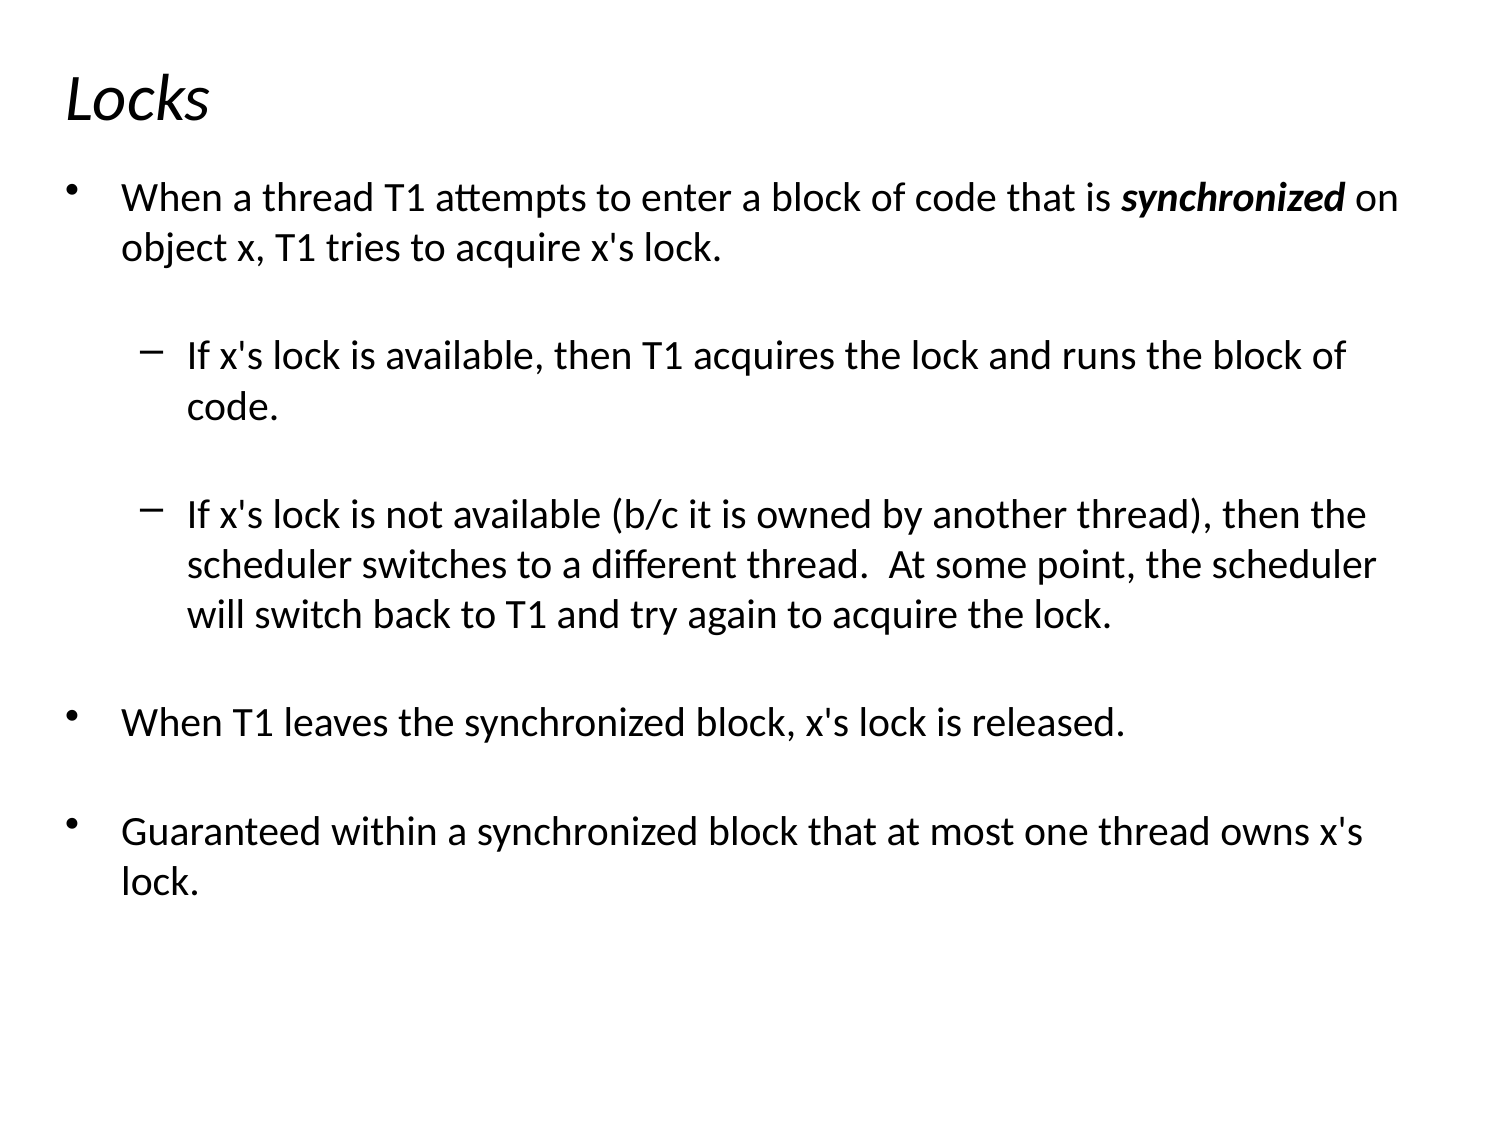

# Locks
When a thread T1 attempts to enter a block of code that is synchronized on object x, T1 tries to acquire x's lock.
If x's lock is available, then T1 acquires the lock and runs the block of code.
If x's lock is not available (b/c it is owned by another thread), then the scheduler switches to a different thread.  At some point, the scheduler will switch back to T1 and try again to acquire the lock.
When T1 leaves the synchronized block, x's lock is released.
Guaranteed within a synchronized block that at most one thread owns x's lock.